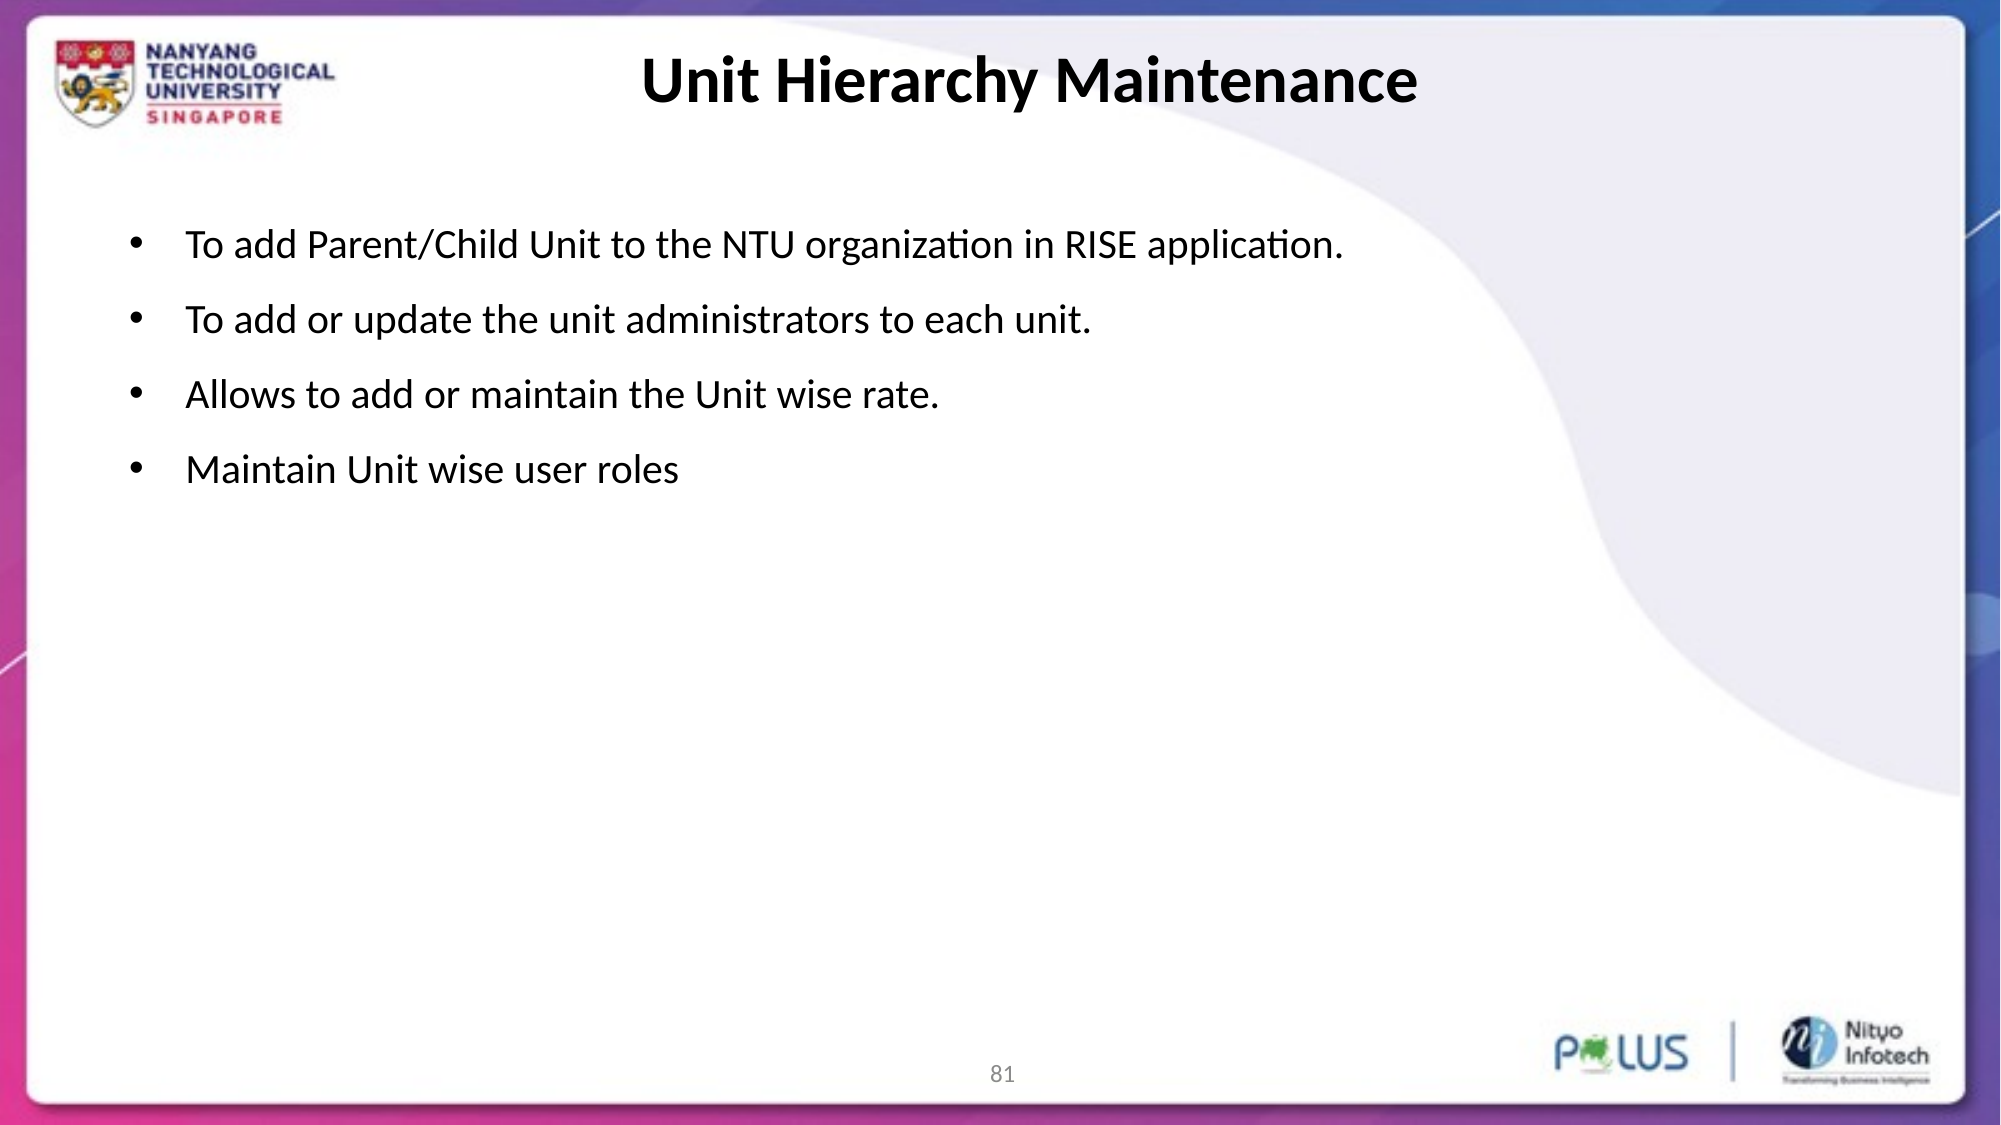

Unit Hierarchy Maintenance
To add Parent/Child Unit to the NTU organization in RISE application.
To add or update the unit administrators to each unit.
Allows to add or maintain the Unit wise rate.
Maintain Unit wise user roles

81